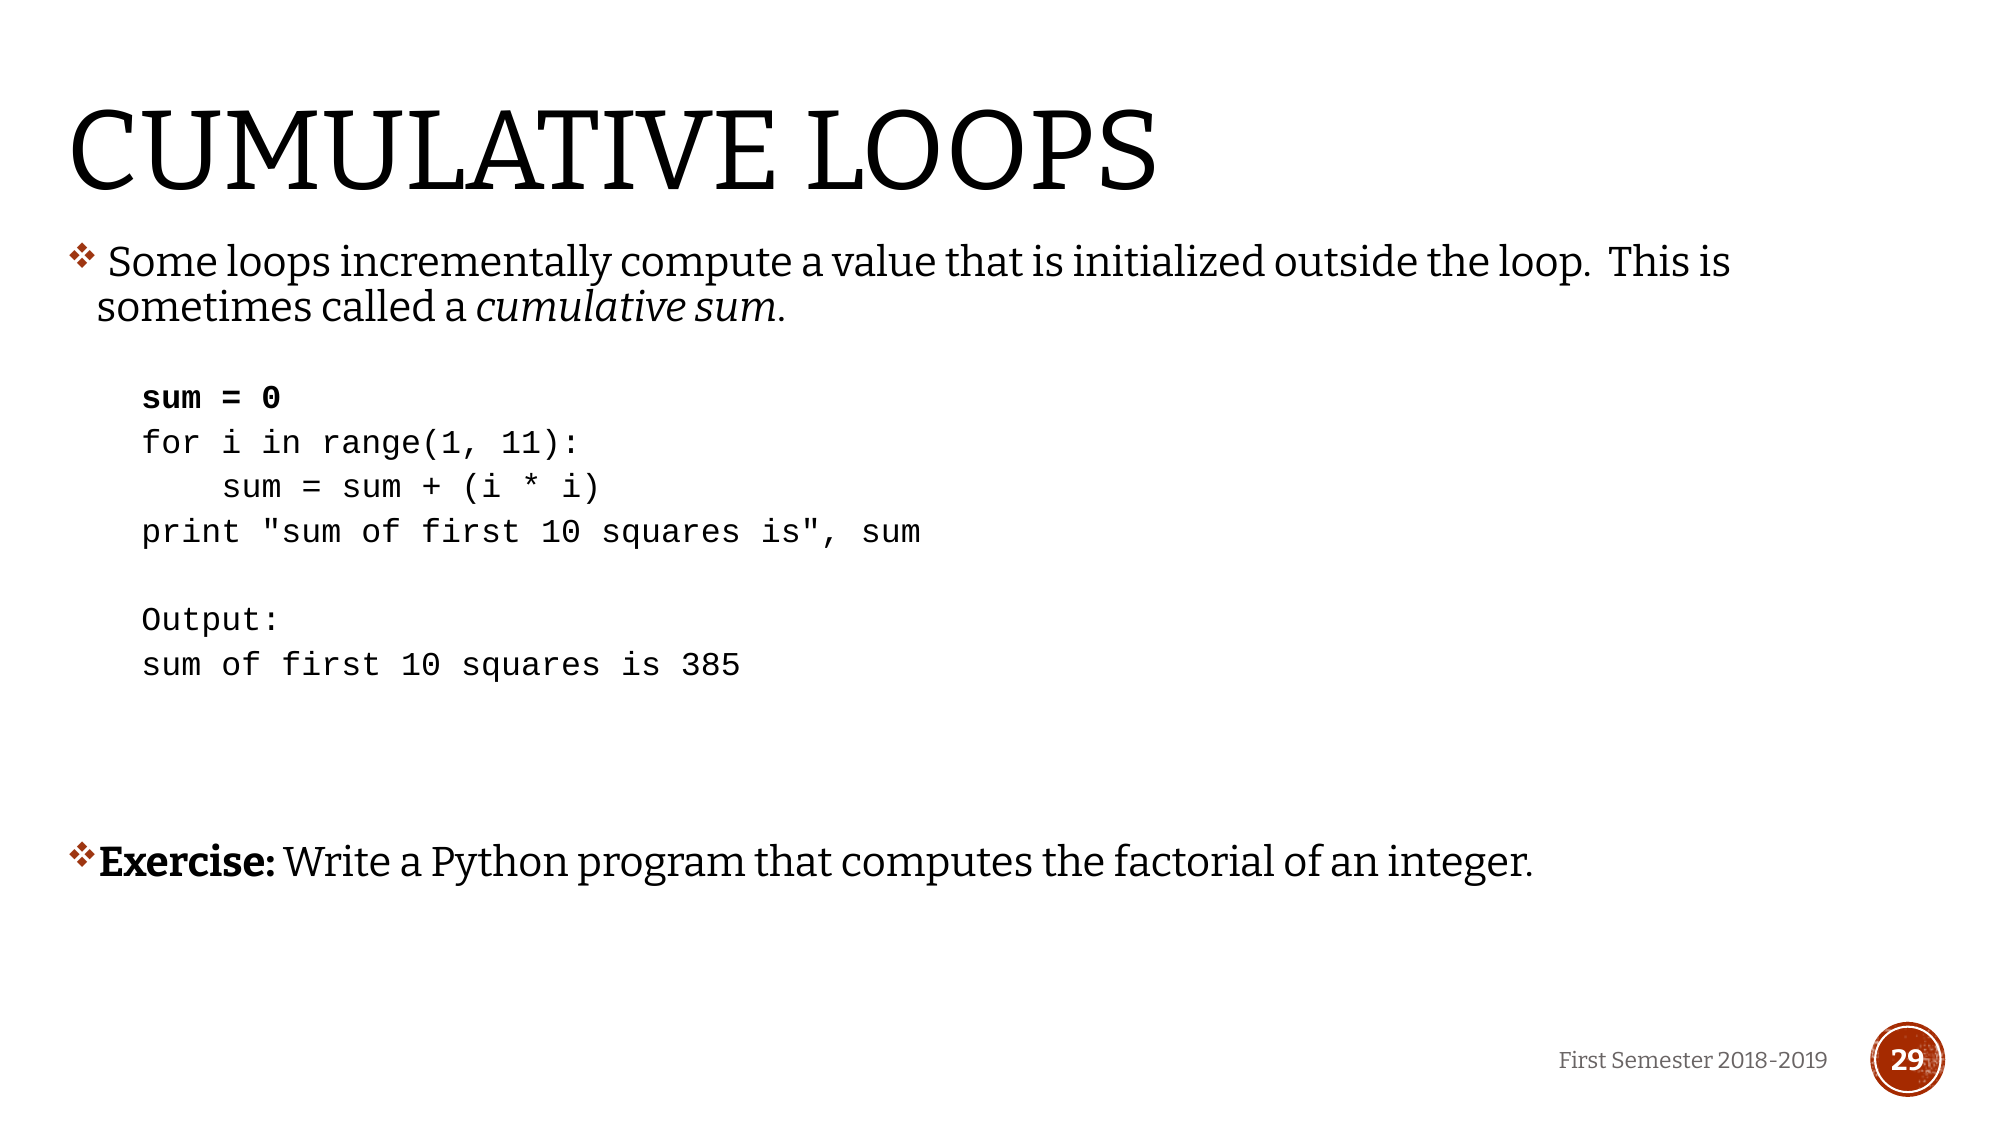

# Cumulative loops
 Some loops incrementally compute a value that is initialized outside the loop.  This is sometimes called a cumulative sum.

	sum = 0
	for i in range(1, 11):
	    sum = sum + (i * i)
	print "sum of first 10 squares is", sum

	Output:
	sum of first 10 squares is 385

Exercise: Write a Python program that computes the factorial of an integer.
29
First Semester 2018-2019